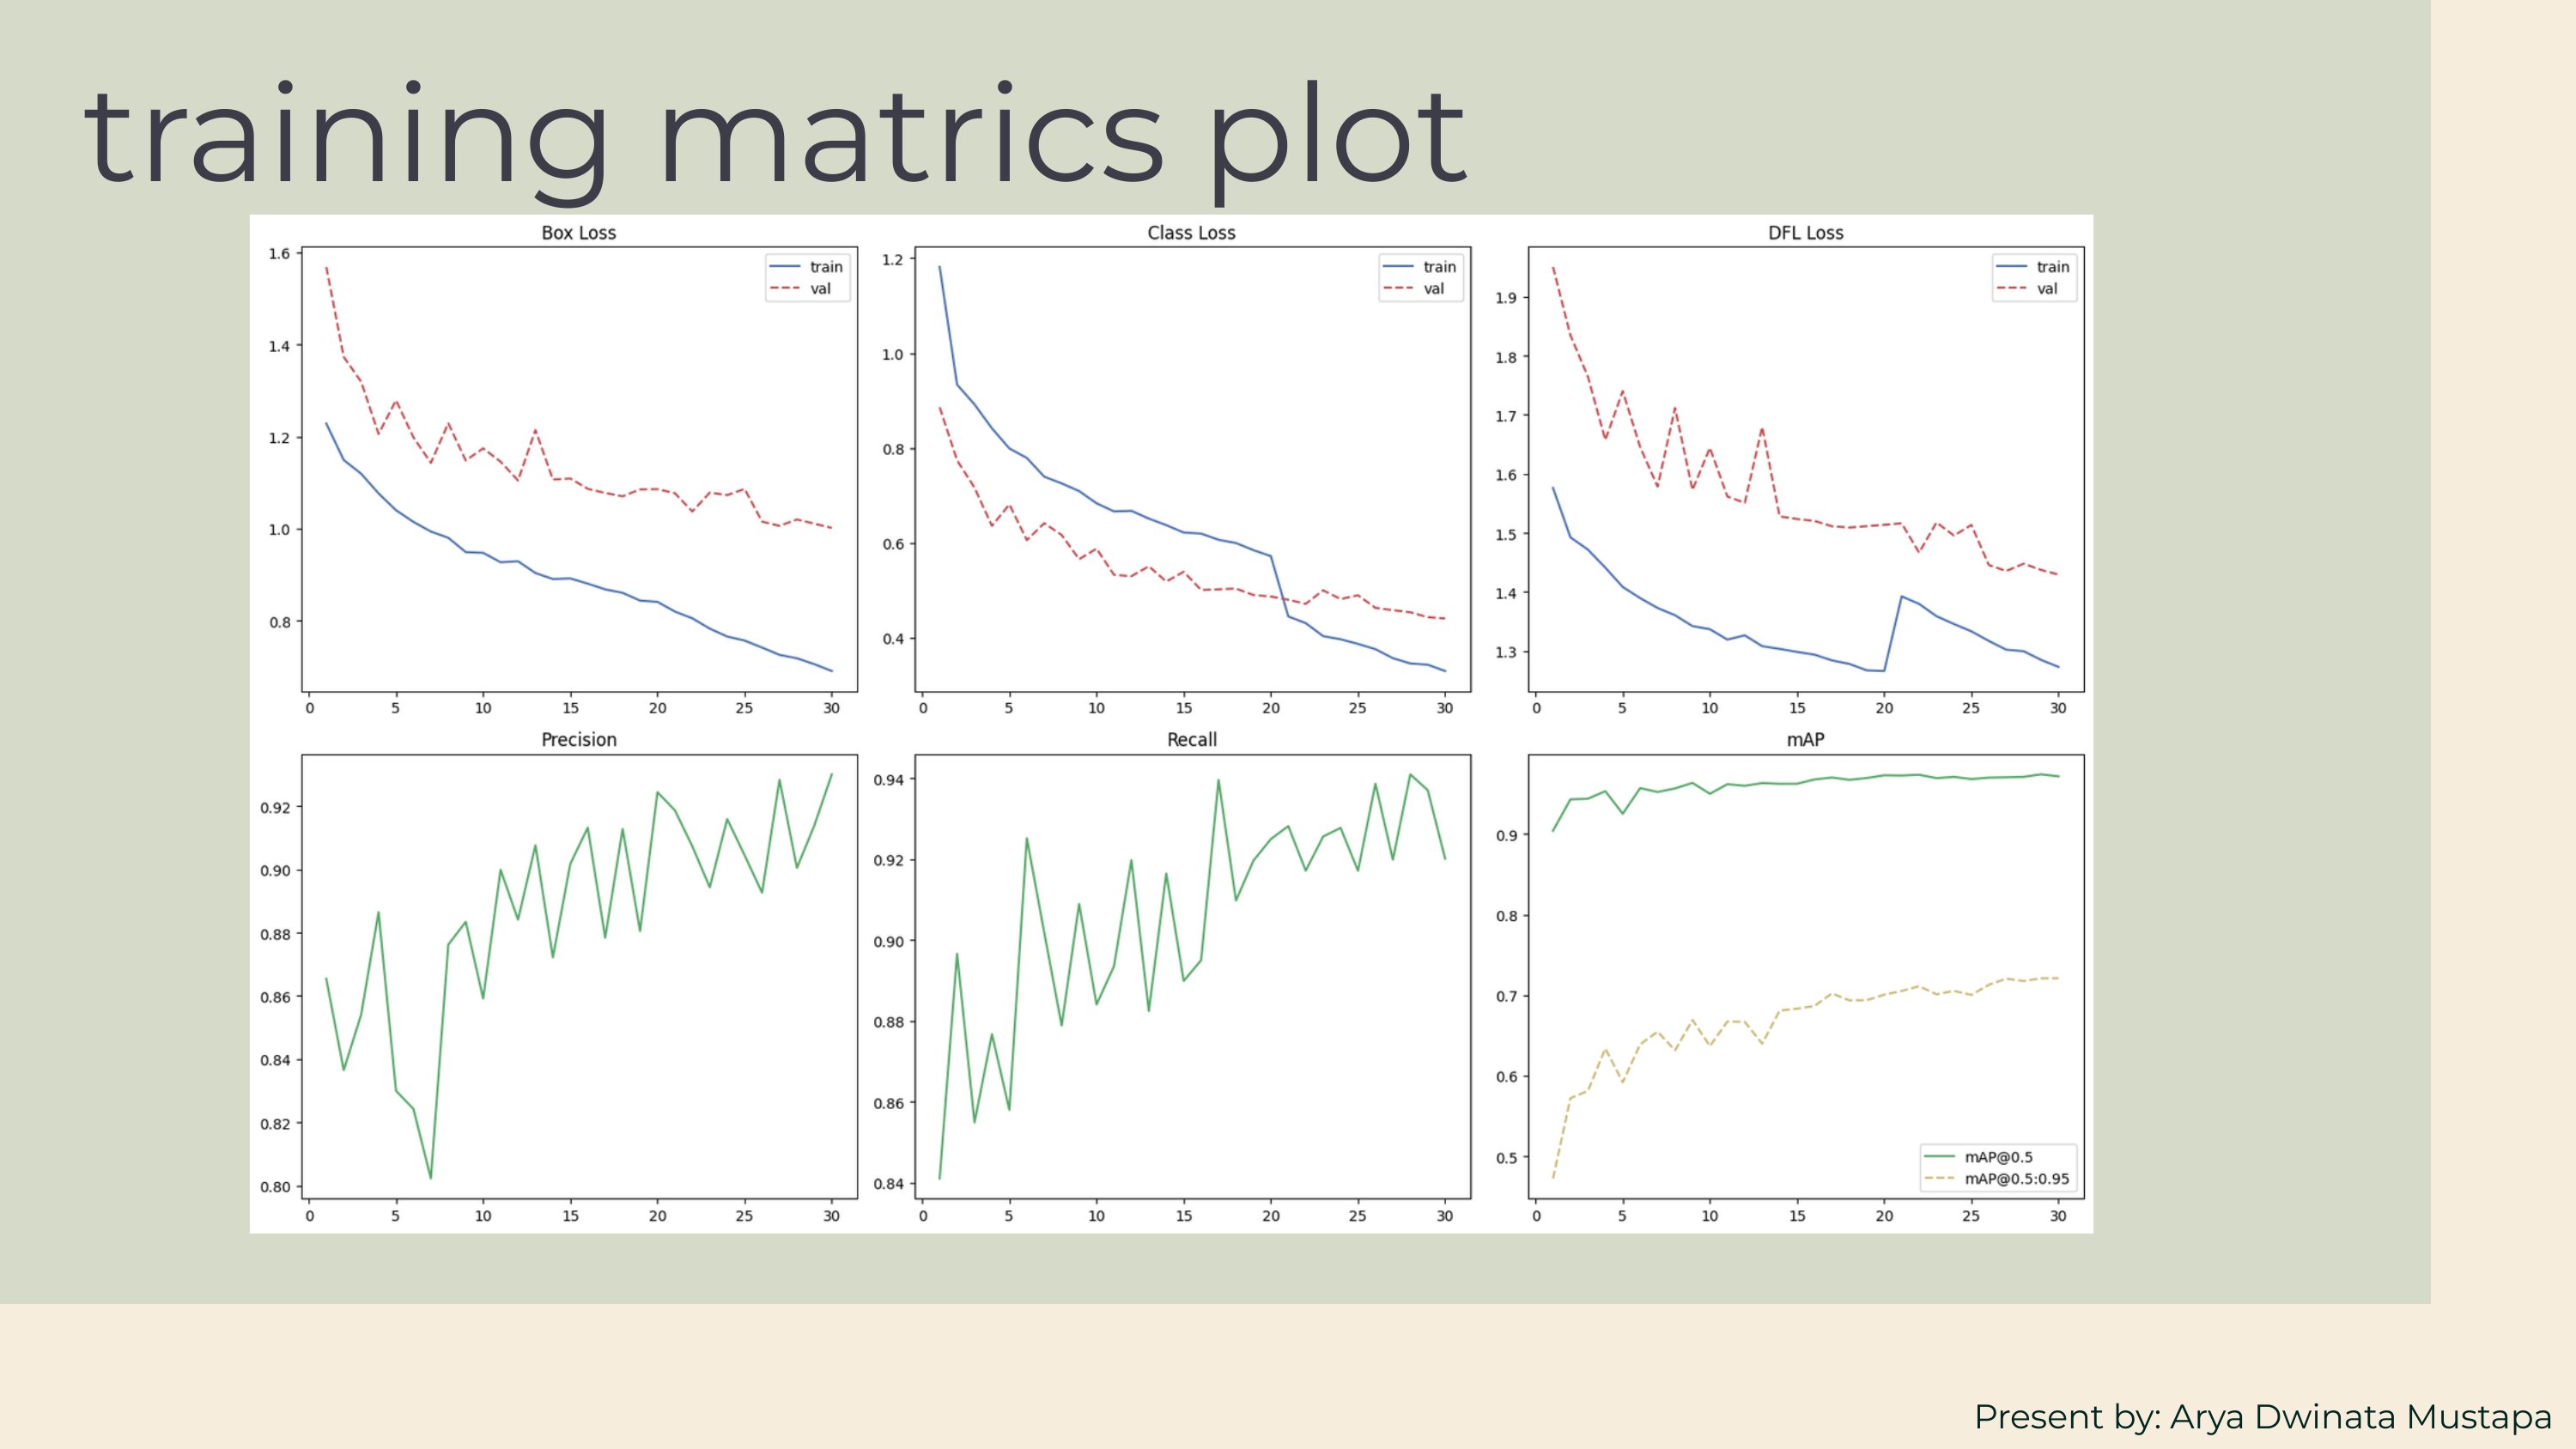

training matrics plot

Present by: Arya Dwinata Mustapa